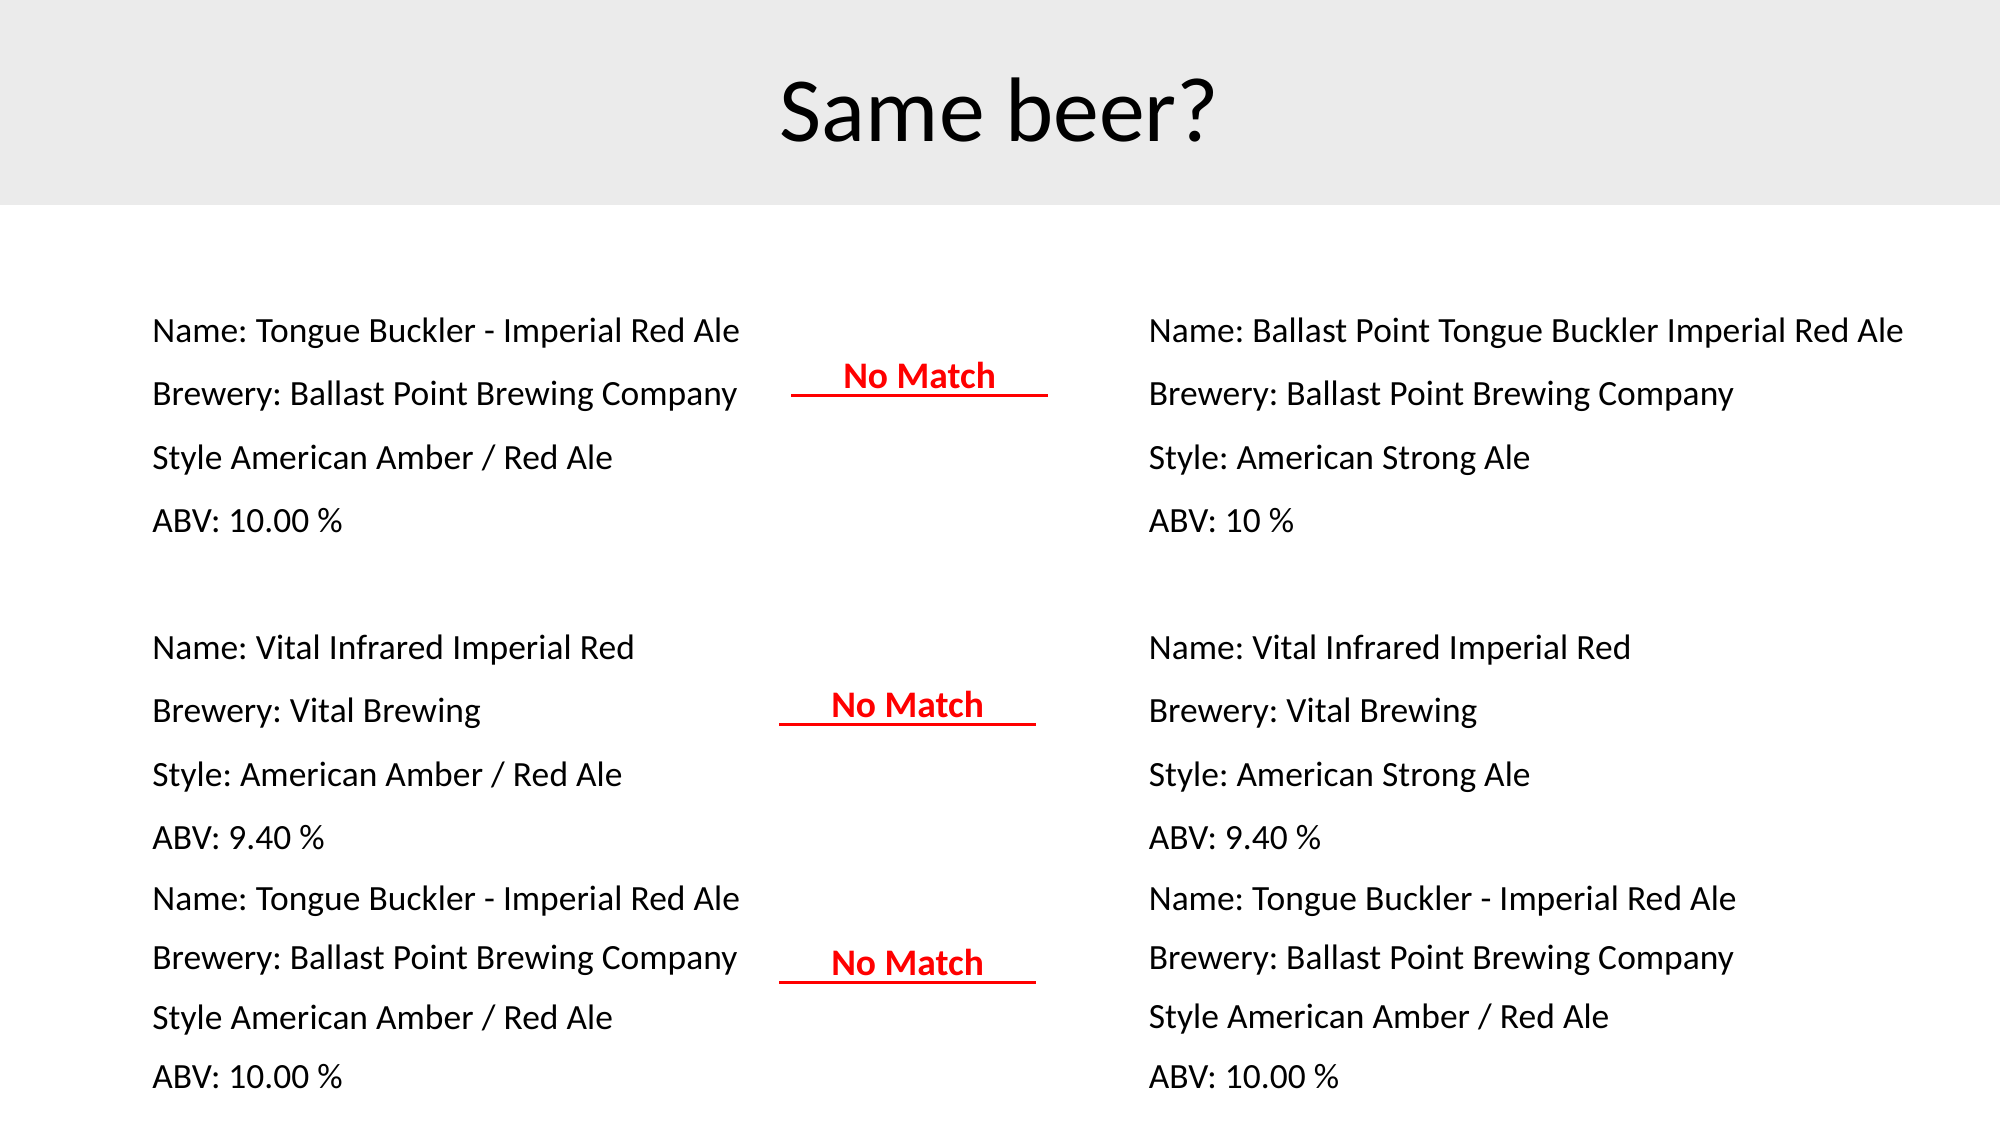

# Same beer?
Name: Tongue Buckler - Imperial Red Ale
Brewery: Ballast Point Brewing Company
Style American Amber / Red Ale
ABV: 10.00 %

Name: Vital Infrared Imperial Red
Brewery: Vital Brewing
Style: American Amber / Red Ale
ABV: 9.40 %

Name: Ballast Point Tongue Buckler Imperial Red Ale
Brewery: Ballast Point Brewing Company
Style: American Strong Ale
ABV: 10 %

Name: Vital Infrared Imperial Red
Brewery: Vital Brewing
Style: American Strong Ale
ABV: 9.40 %
No Match
No Match
Name: Tongue Buckler - Imperial Red Ale
Brewery: Ballast Point Brewing Company
Style American Amber / Red Ale
ABV: 10.00 %

Name: Tongue Buckler - Imperial Red Ale
Brewery: Ballast Point Brewing Company
Style American Amber / Red Ale
ABV: 10.00 %
No Match